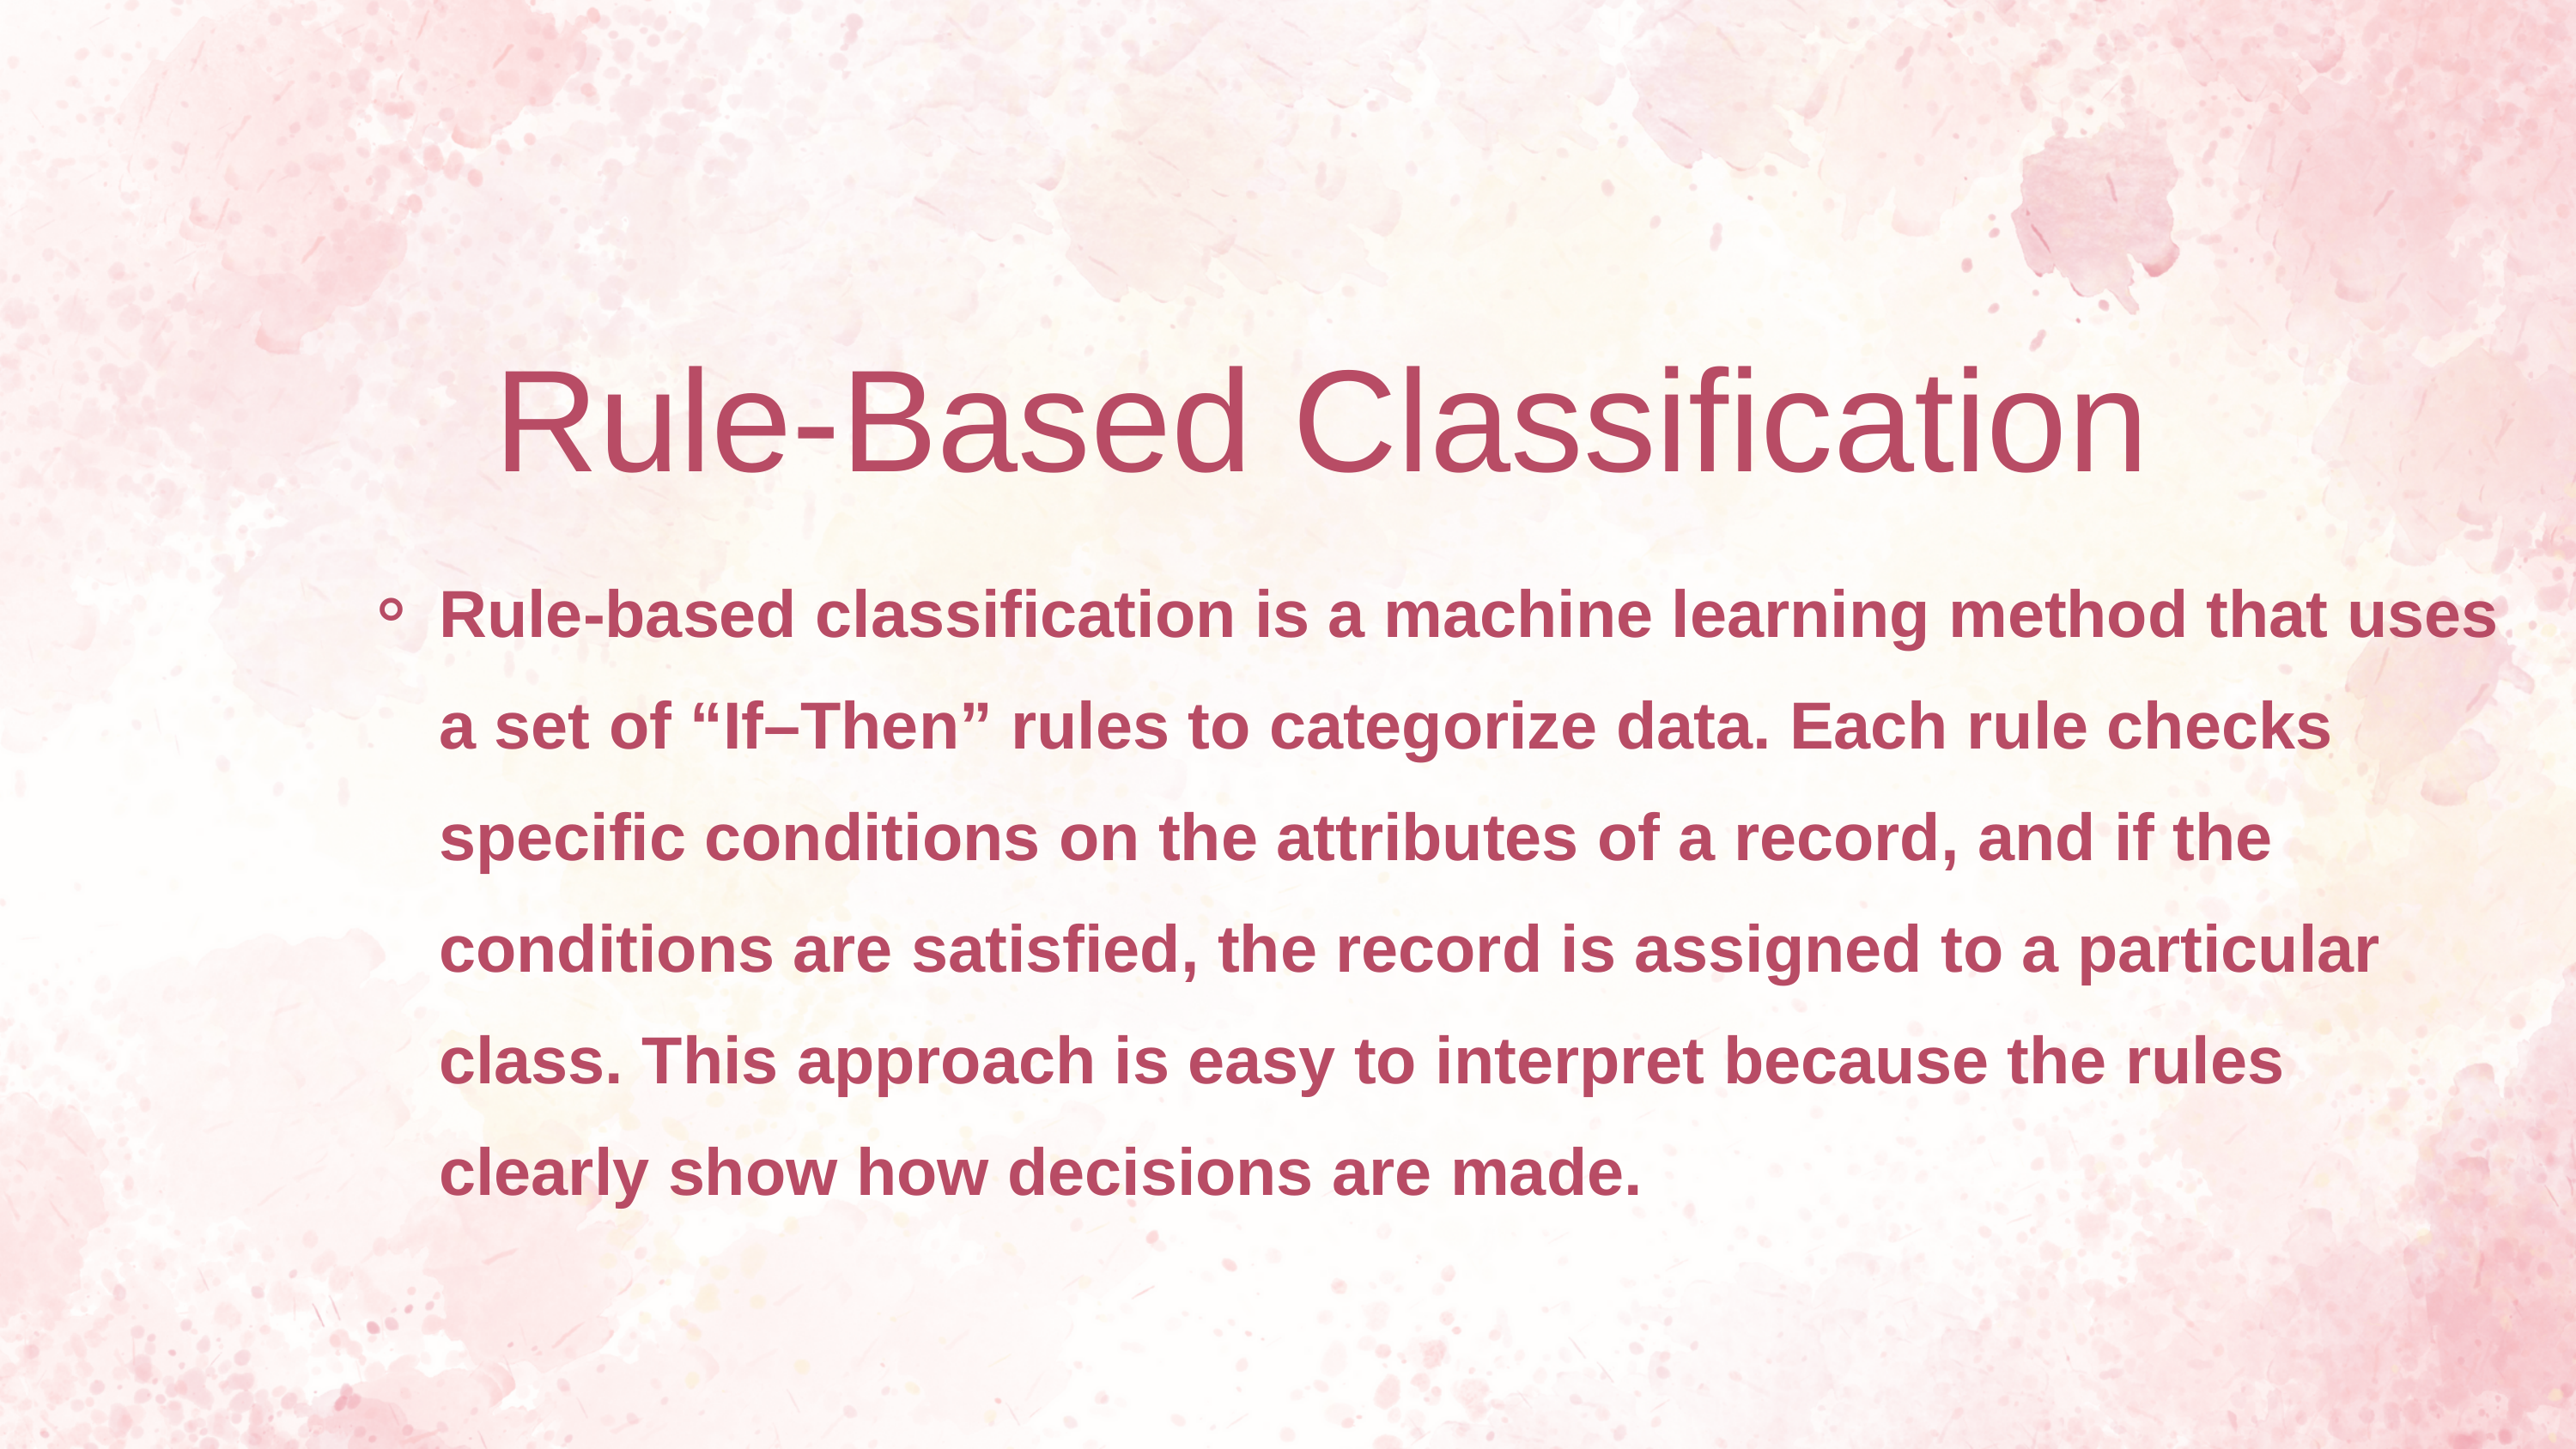

Rule-Based Classification
Rule-based classification is a machine learning method that uses a set of “If–Then” rules to categorize data. Each rule checks specific conditions on the attributes of a record, and if the conditions are satisfied, the record is assigned to a particular class. This approach is easy to interpret because the rules clearly show how decisions are made.